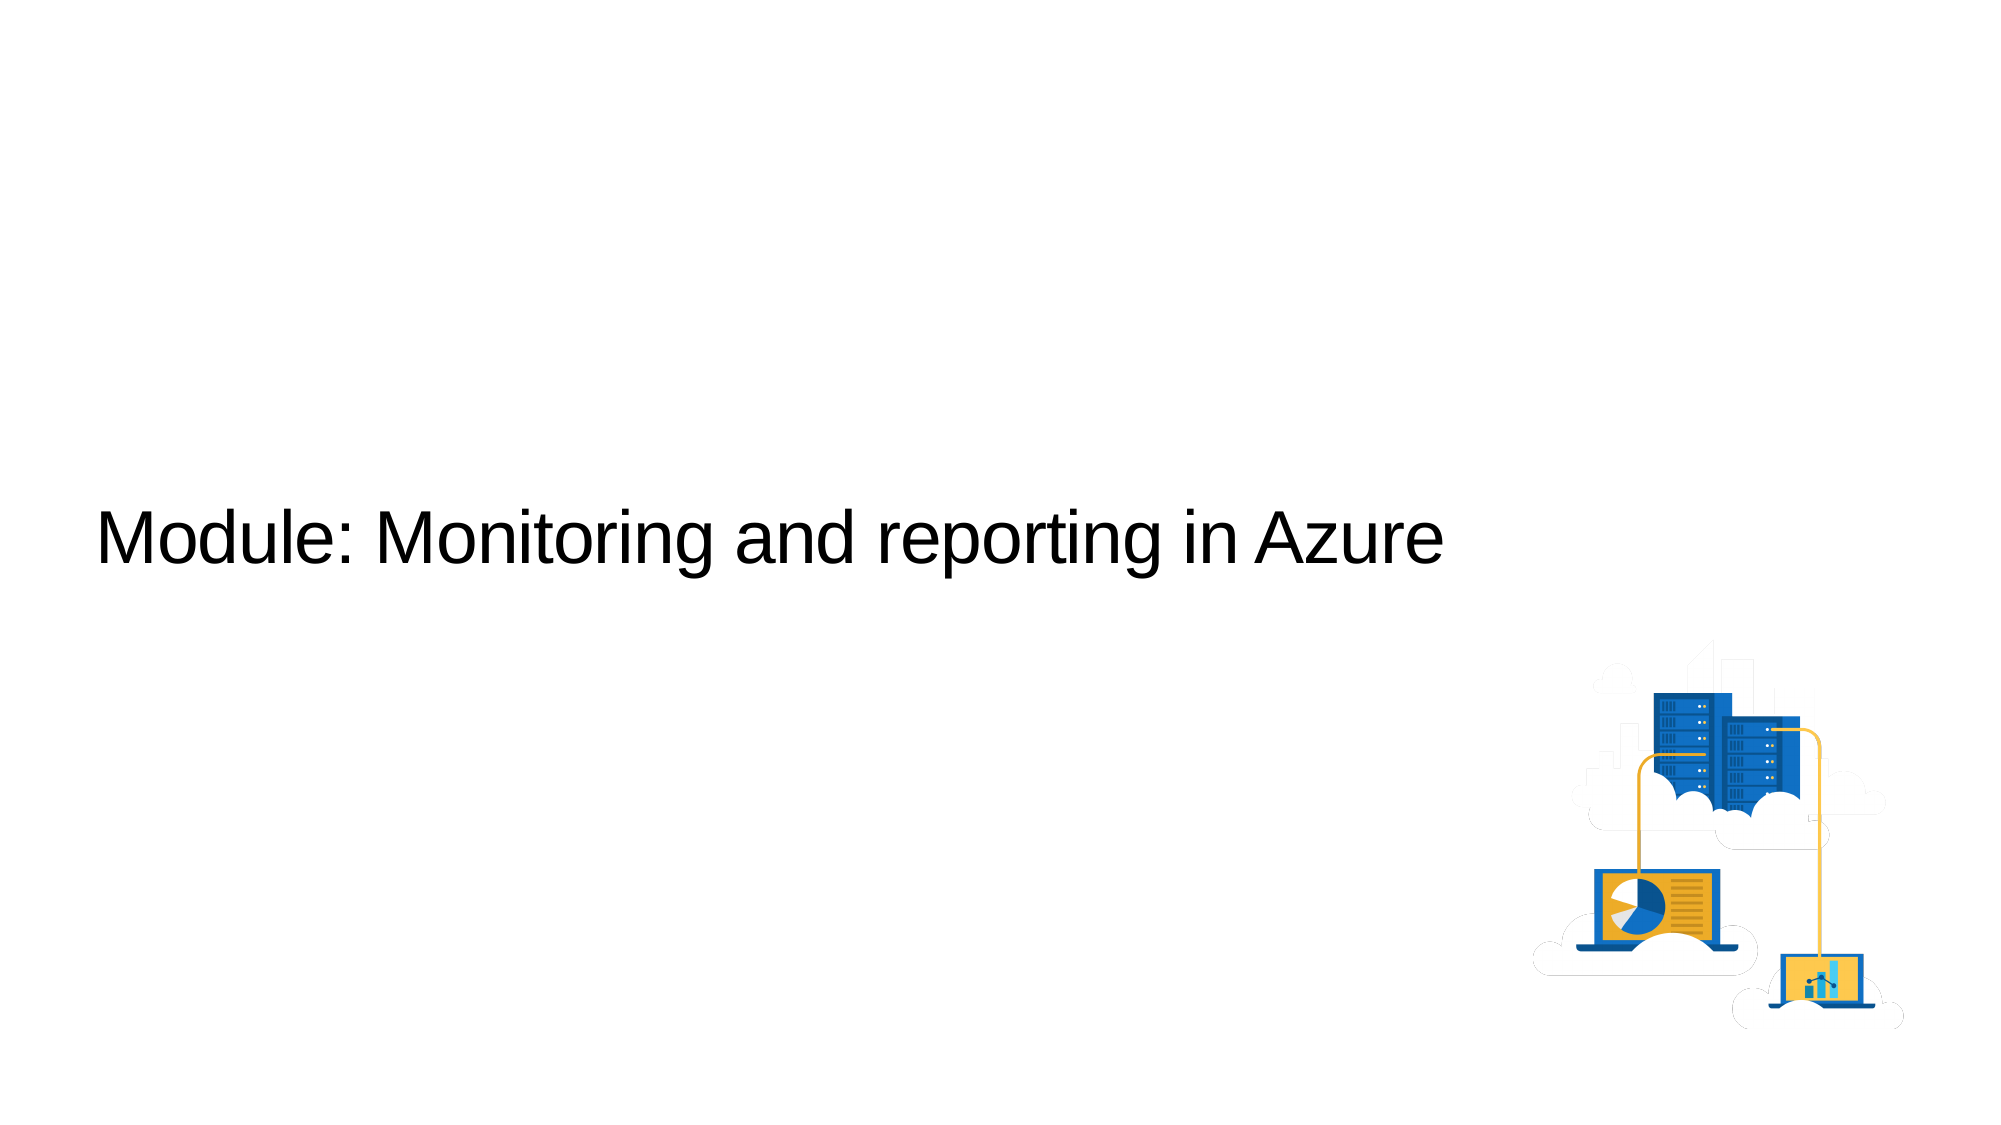

# Module: Monitoring and reporting in Azure